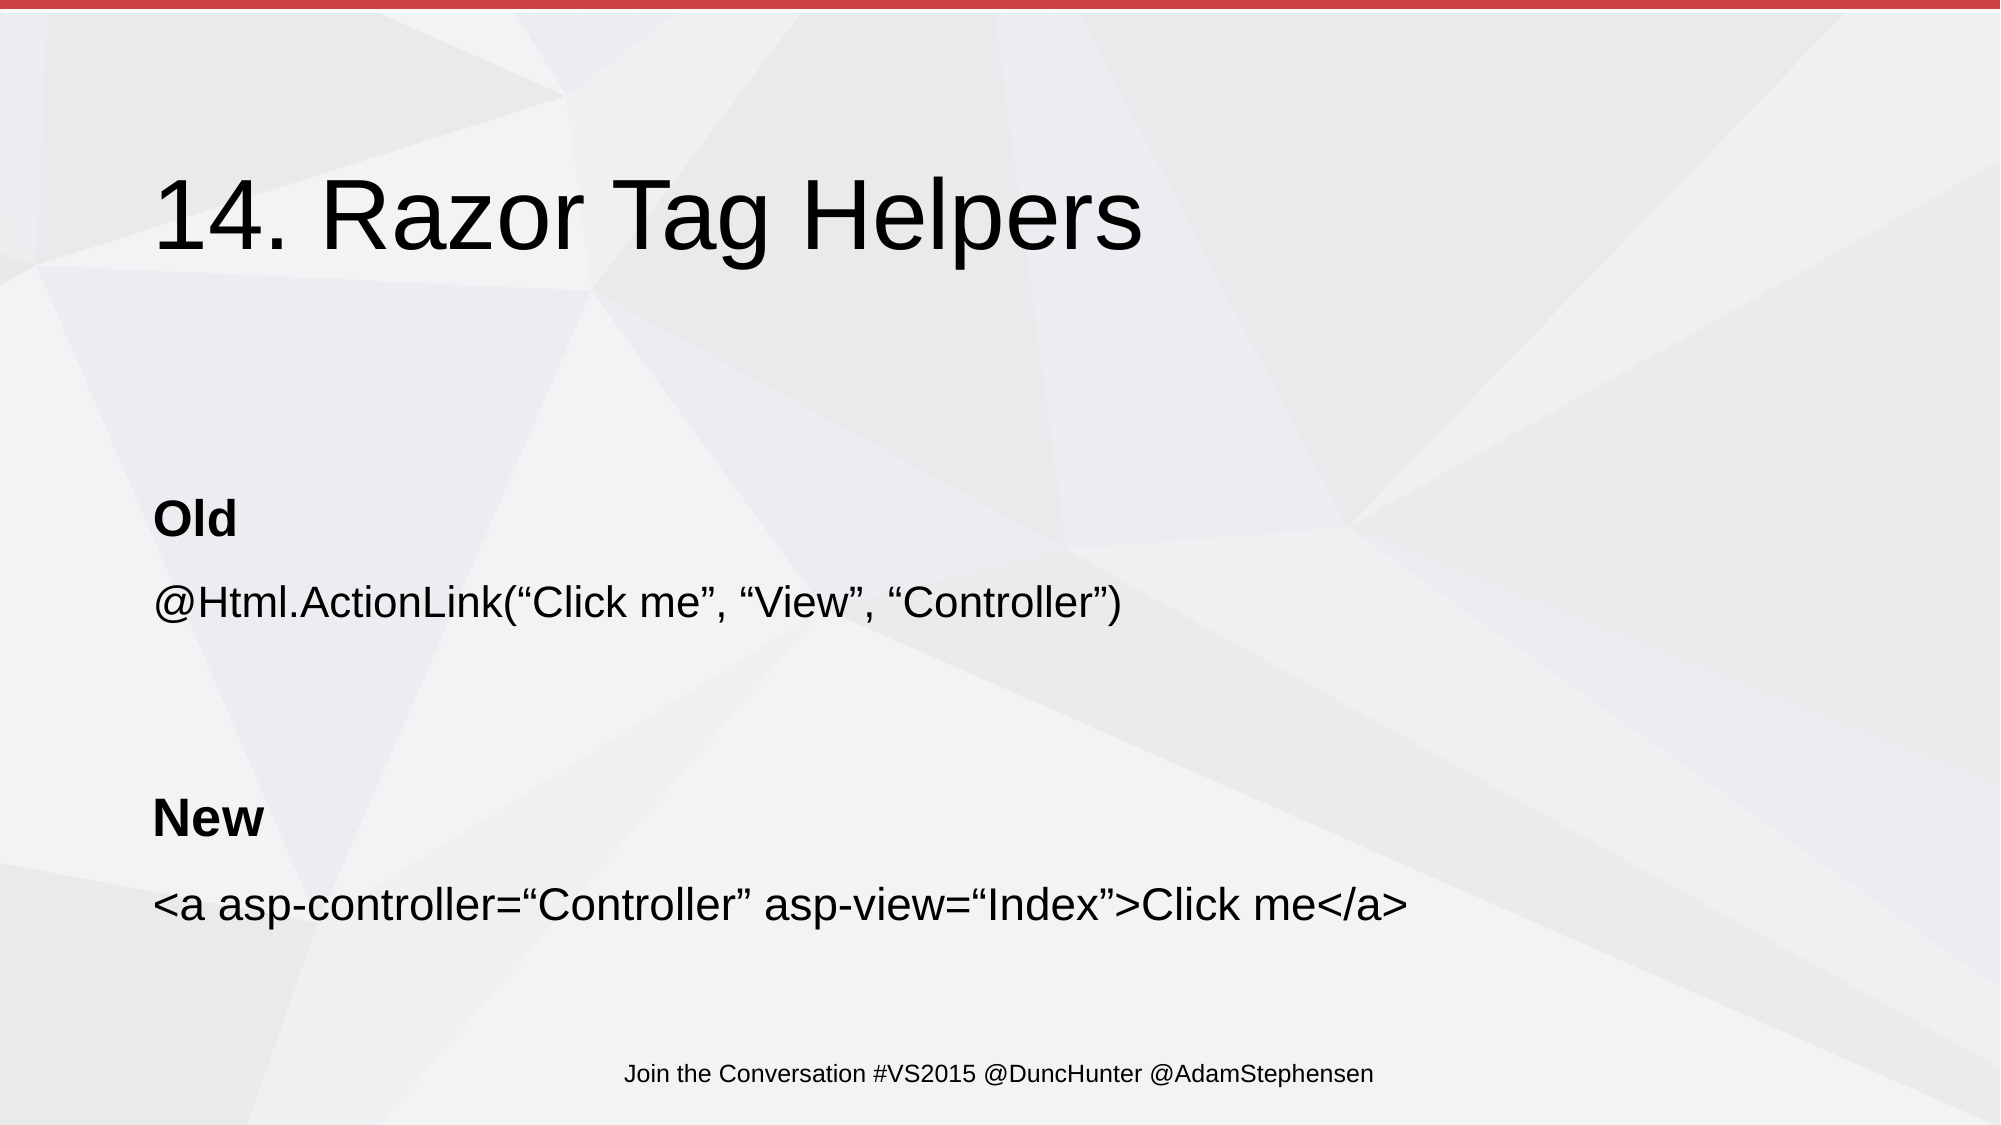

# 14. Razor Tag Helpers
Old
@Html.ActionLink(“Click me”, “View”, “Controller”)
New
<a asp-controller=“Controller” asp-view=“Index”>Click me</a>
Join the Conversation #VS2015 @DuncHunter @AdamStephensen